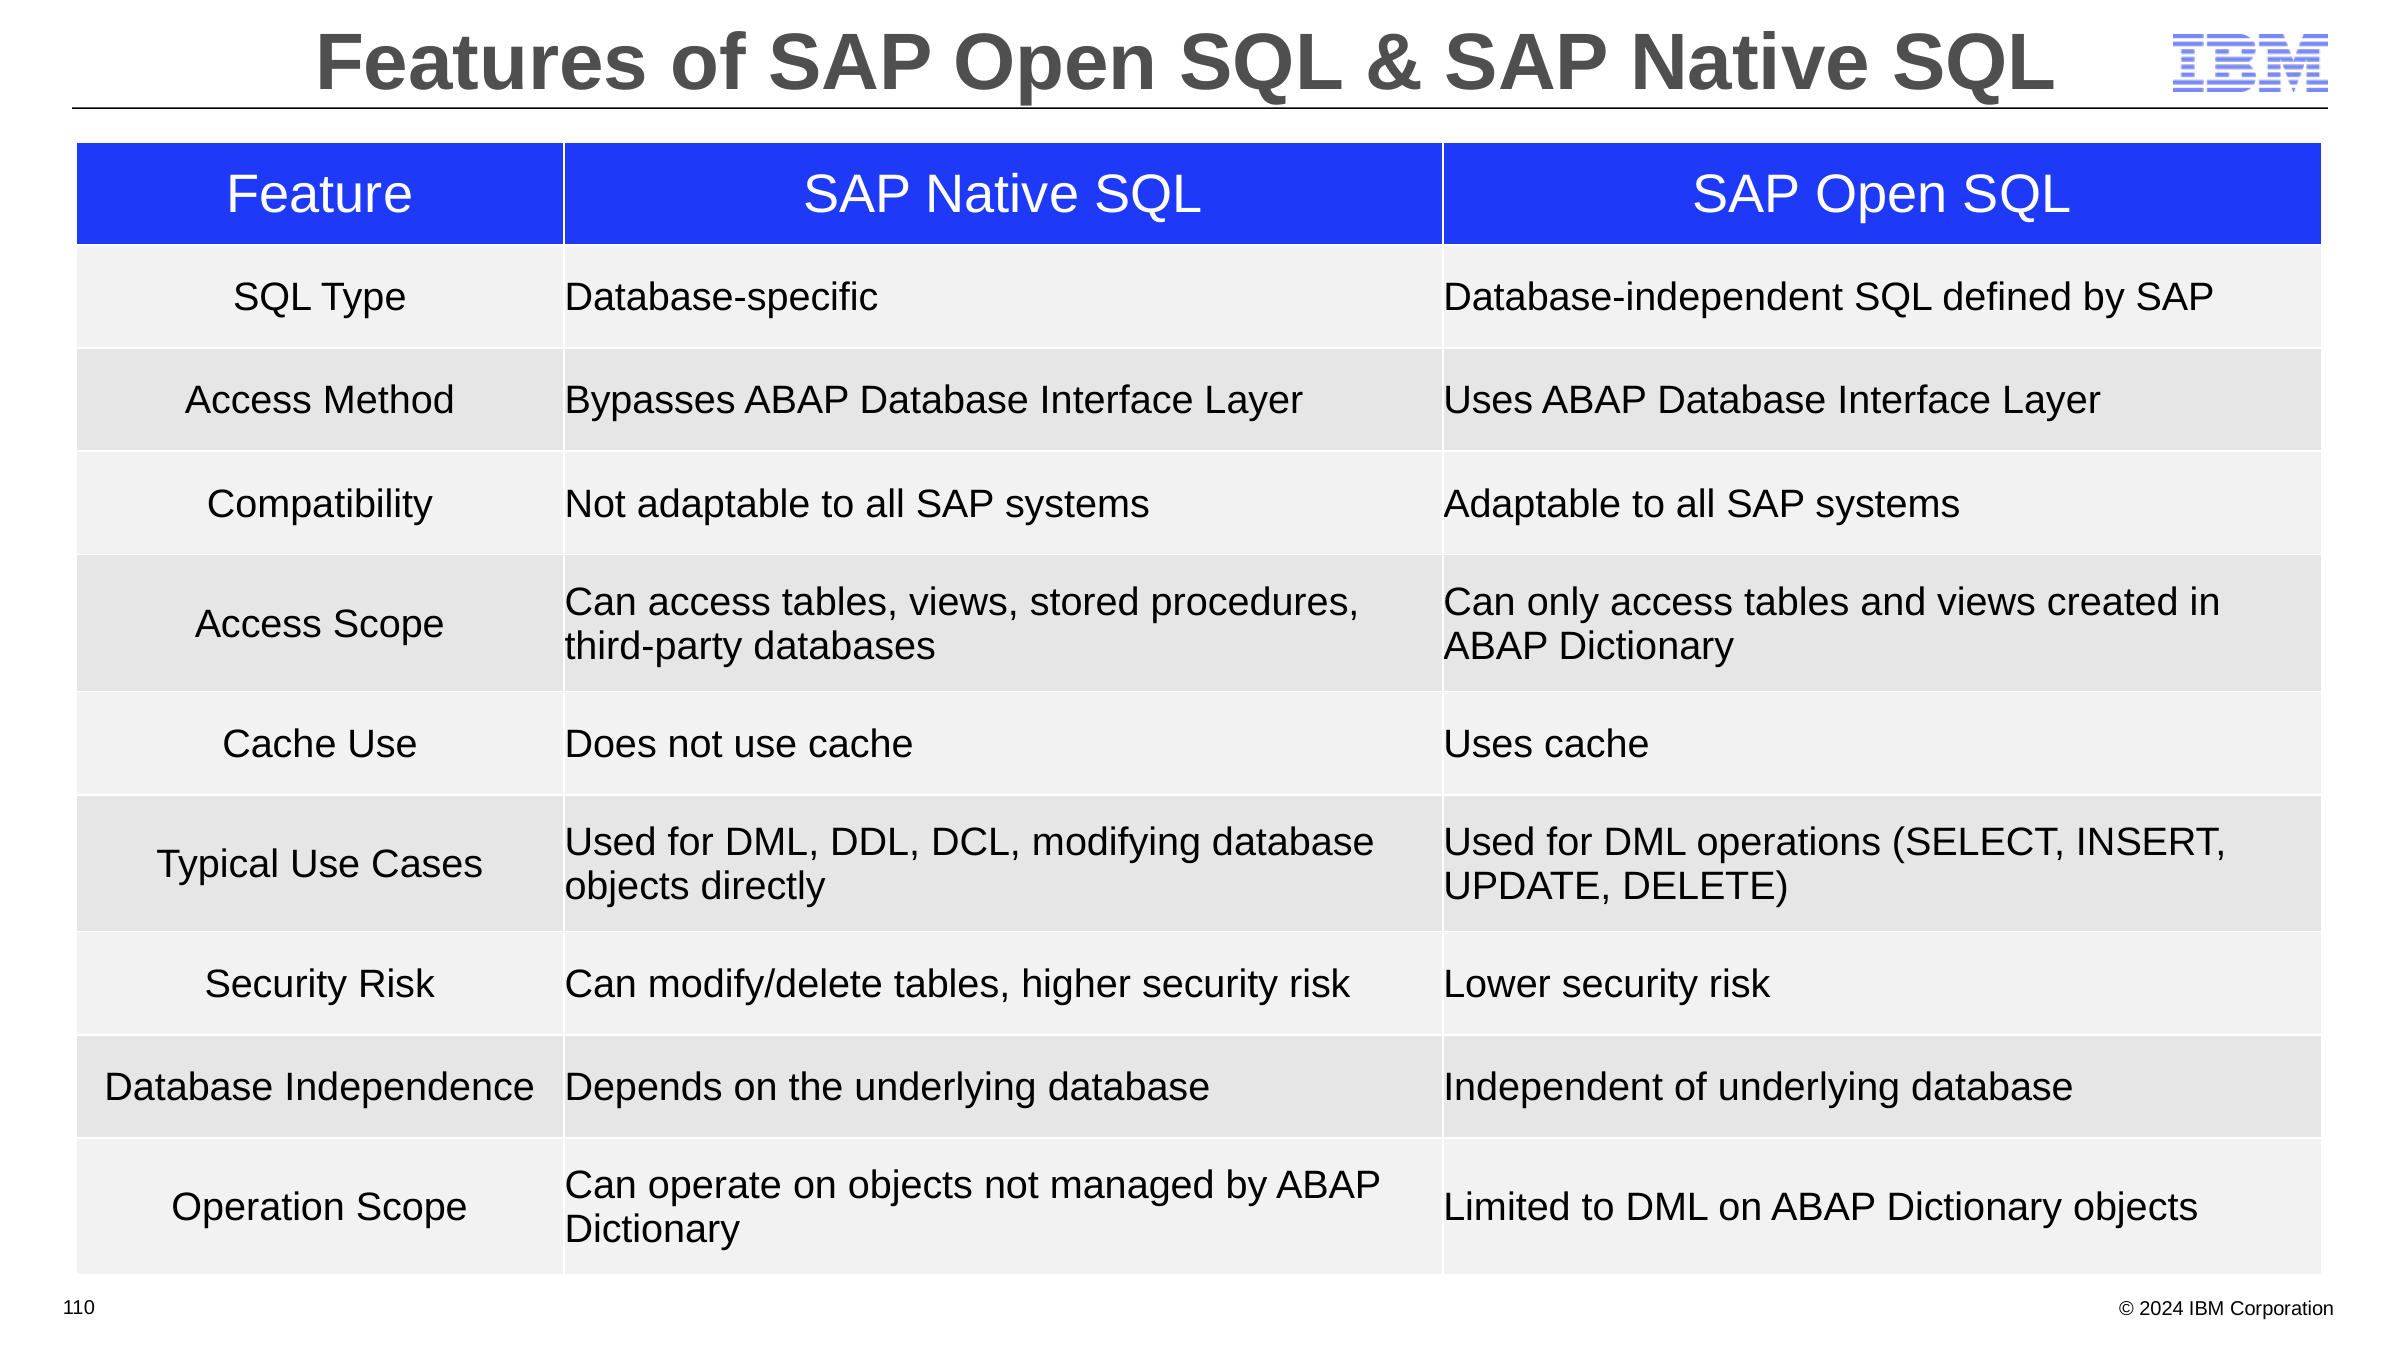

Features of SAP Open SQL & SAP Native SQL
| Feature | SAP Native SQL | SAP Open SQL |
| --- | --- | --- |
| SQL Type | Database-specific | Database-independent SQL defined by SAP |
| Access Method | Bypasses ABAP Database Interface Layer | Uses ABAP Database Interface Layer |
| Compatibility | Not adaptable to all SAP systems | Adaptable to all SAP systems |
| Access Scope | Can access tables, views, stored procedures, third-party databases | Can only access tables and views created in ABAP Dictionary |
| Cache Use | Does not use cache | Uses cache |
| Typical Use Cases | Used for DML, DDL, DCL, modifying database objects directly | Used for DML operations (SELECT, INSERT, UPDATE, DELETE) |
| Security Risk | Can modify/delete tables, higher security risk | Lower security risk |
| Database Independence | Depends on the underlying database | Independent of underlying database |
| Operation Scope | Can operate on objects not managed by ABAP Dictionary | Limited to DML on ABAP Dictionary objects |
110